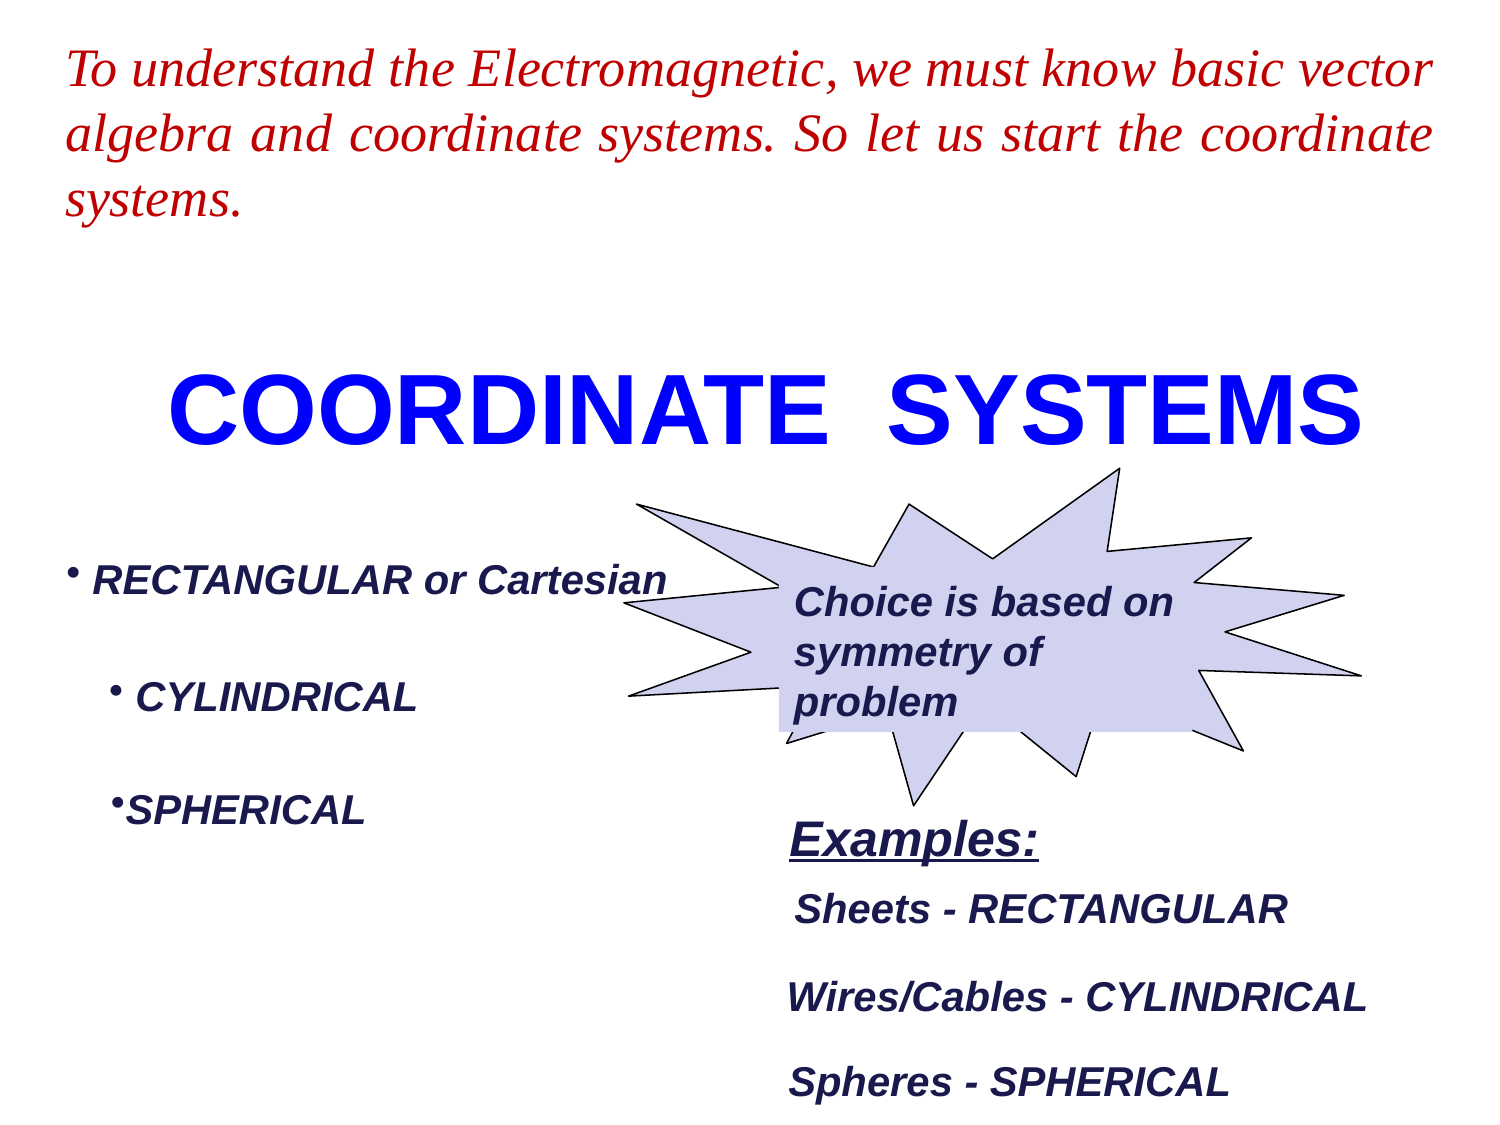

To understand the Electromagnetic, we must know basic vector algebra and coordinate systems. So let us start the coordinate systems.
COORDINATE  SYSTEMS

Choice is based on symmetry of problem
 RECTANGULAR or Cartesian
 CYLINDRICAL
SPHERICAL
Examples:
Sheets - RECTANGULAR
Wires/Cables - CYLINDRICAL
Spheres - SPHERICAL